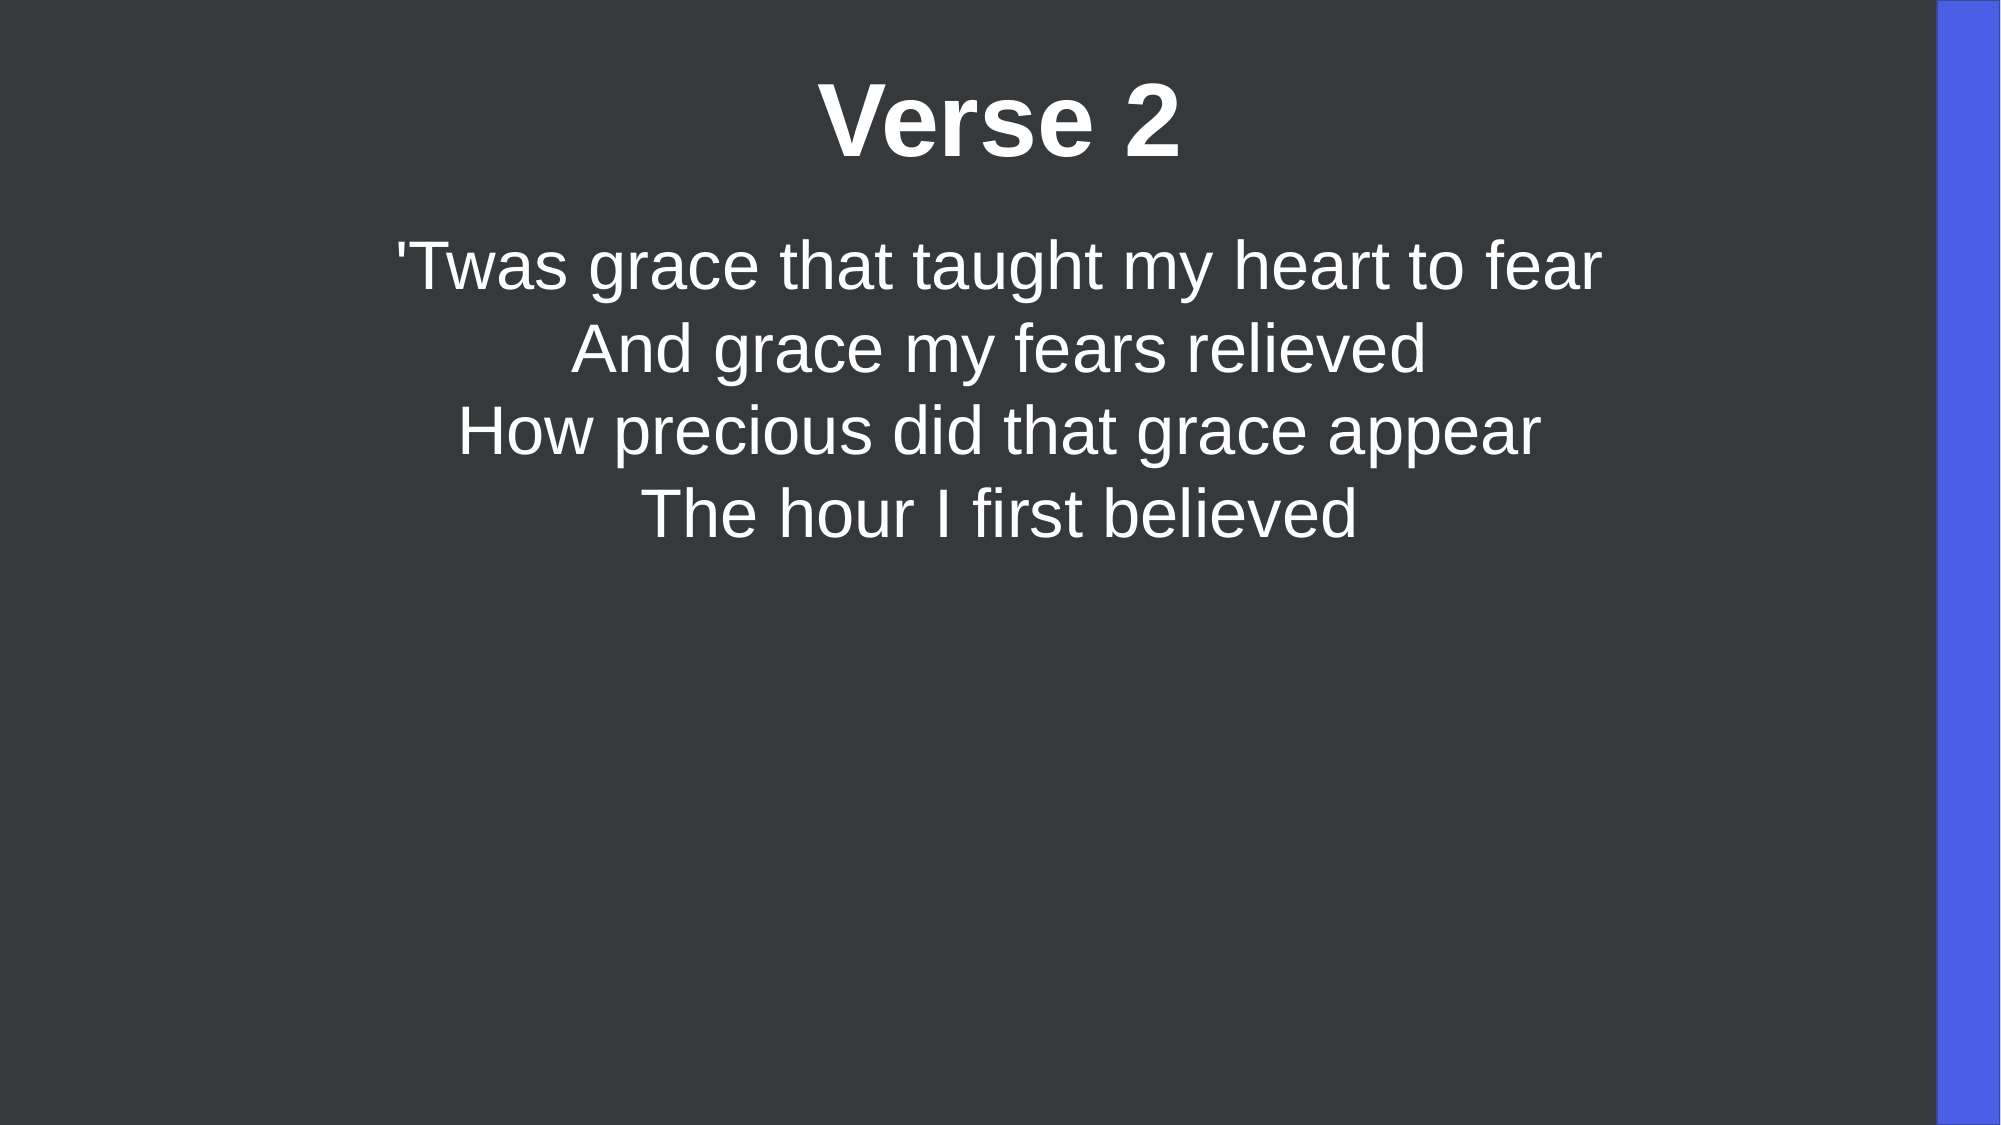

Verse 2
'Twas grace that taught my heart to fear
And grace my fears relieved
How precious did that grace appear
The hour I first believed